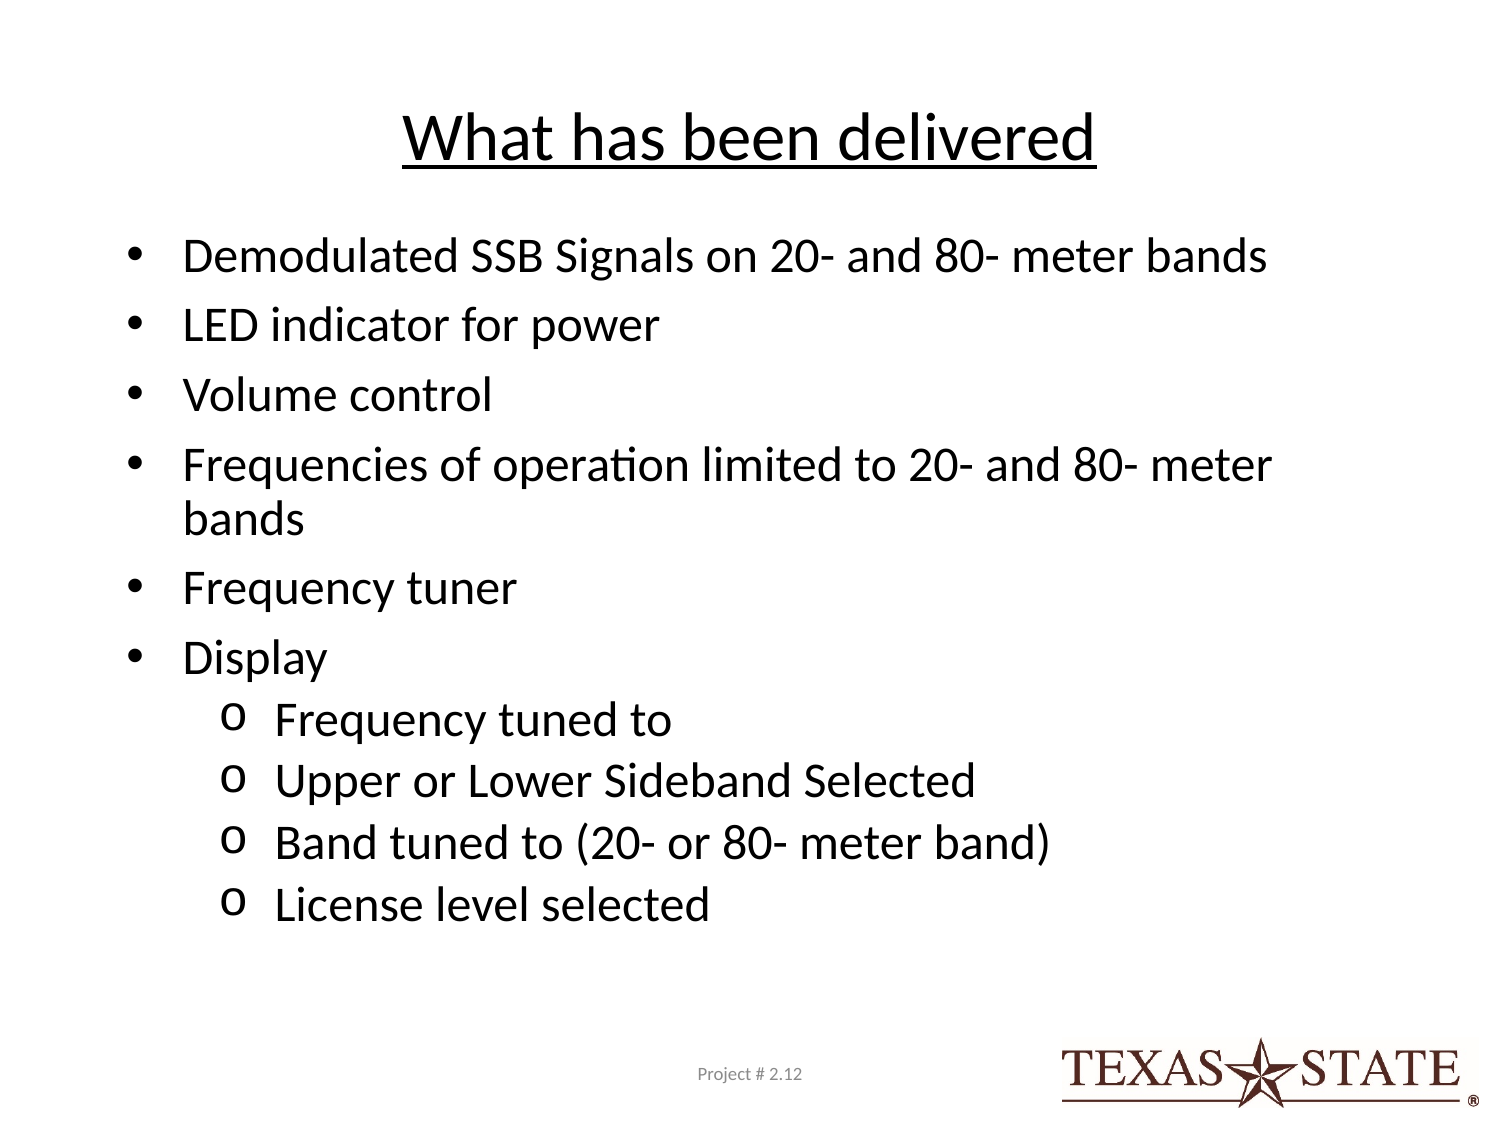

# What has been delivered
Demodulated SSB Signals on 20- and 80- meter bands
LED indicator for power
Volume control
Frequencies of operation limited to 20- and 80- meter bands
Frequency tuner
Display
Frequency tuned to
Upper or Lower Sideband Selected
Band tuned to (20- or 80- meter band)
License level selected

Project # 2.12